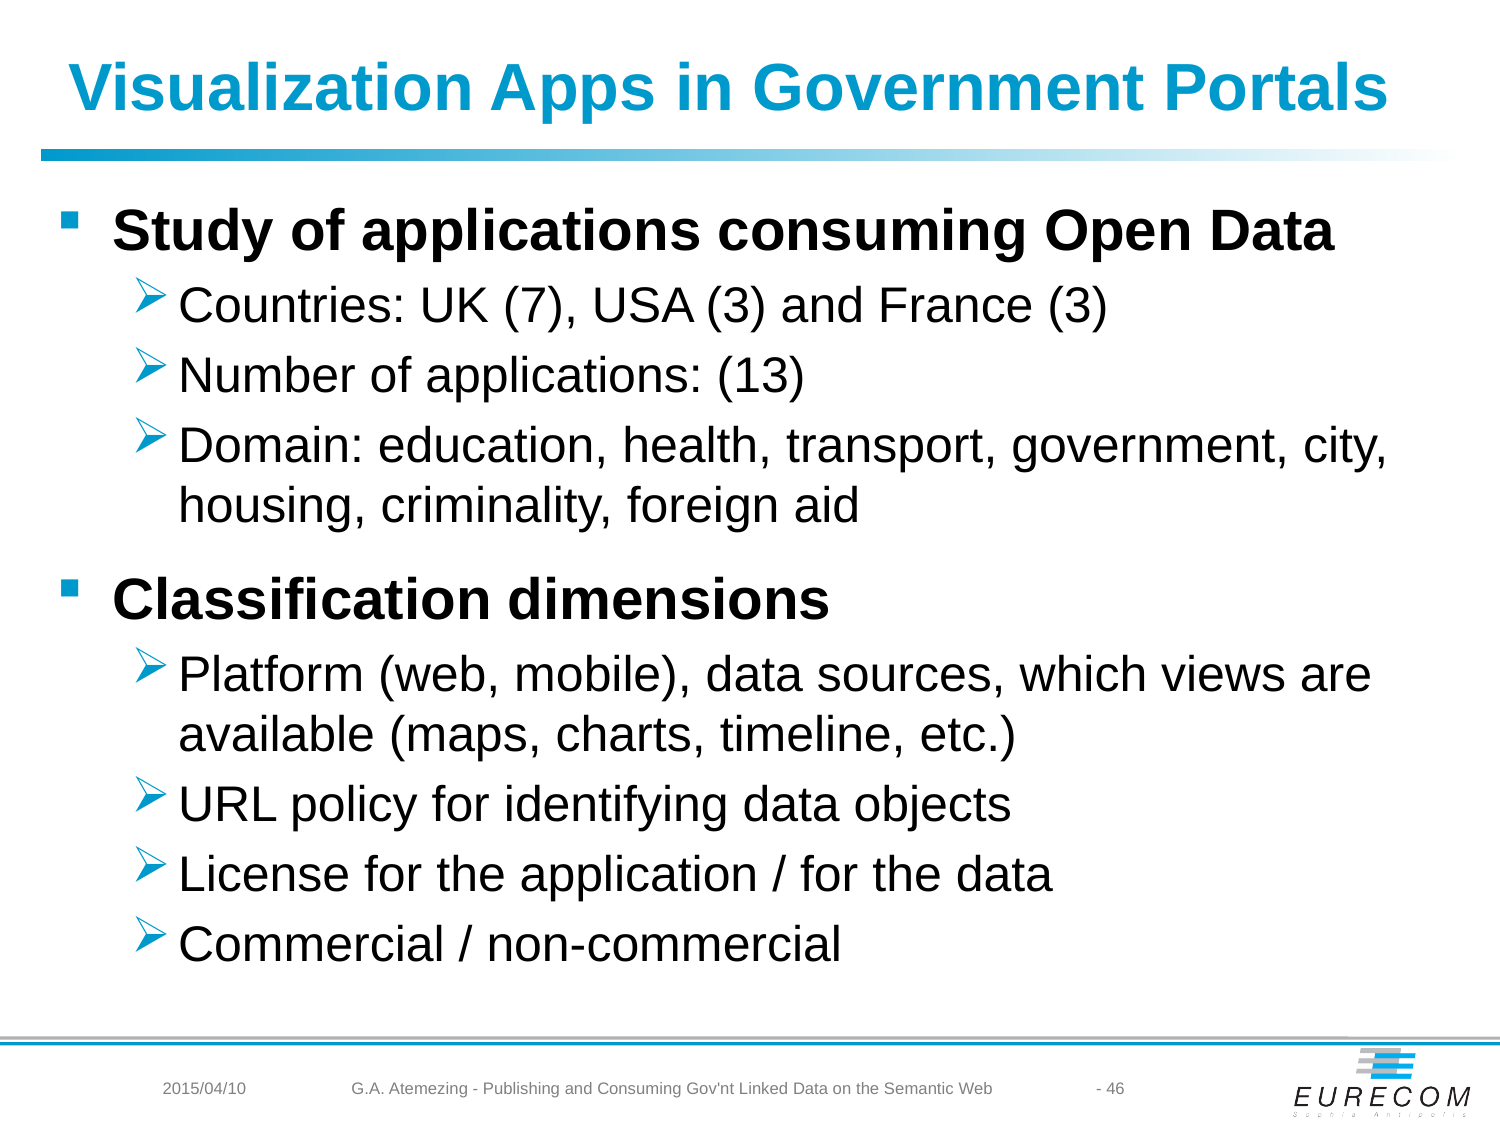

# Visualization Apps in Government Portals
Study of applications consuming Open Data
Countries: UK (7), USA (3) and France (3)
Number of applications: (13)
Domain: education, health, transport, government, city, housing, criminality, foreign aid
Classification dimensions
Platform (web, mobile), data sources, which views are available (maps, charts, timeline, etc.)
URL policy for identifying data objects
License for the application / for the data
Commercial / non-commercial
2015/04/10
G.A. Atemezing - Publishing and Consuming Gov'nt Linked Data on the Semantic Web
- 46